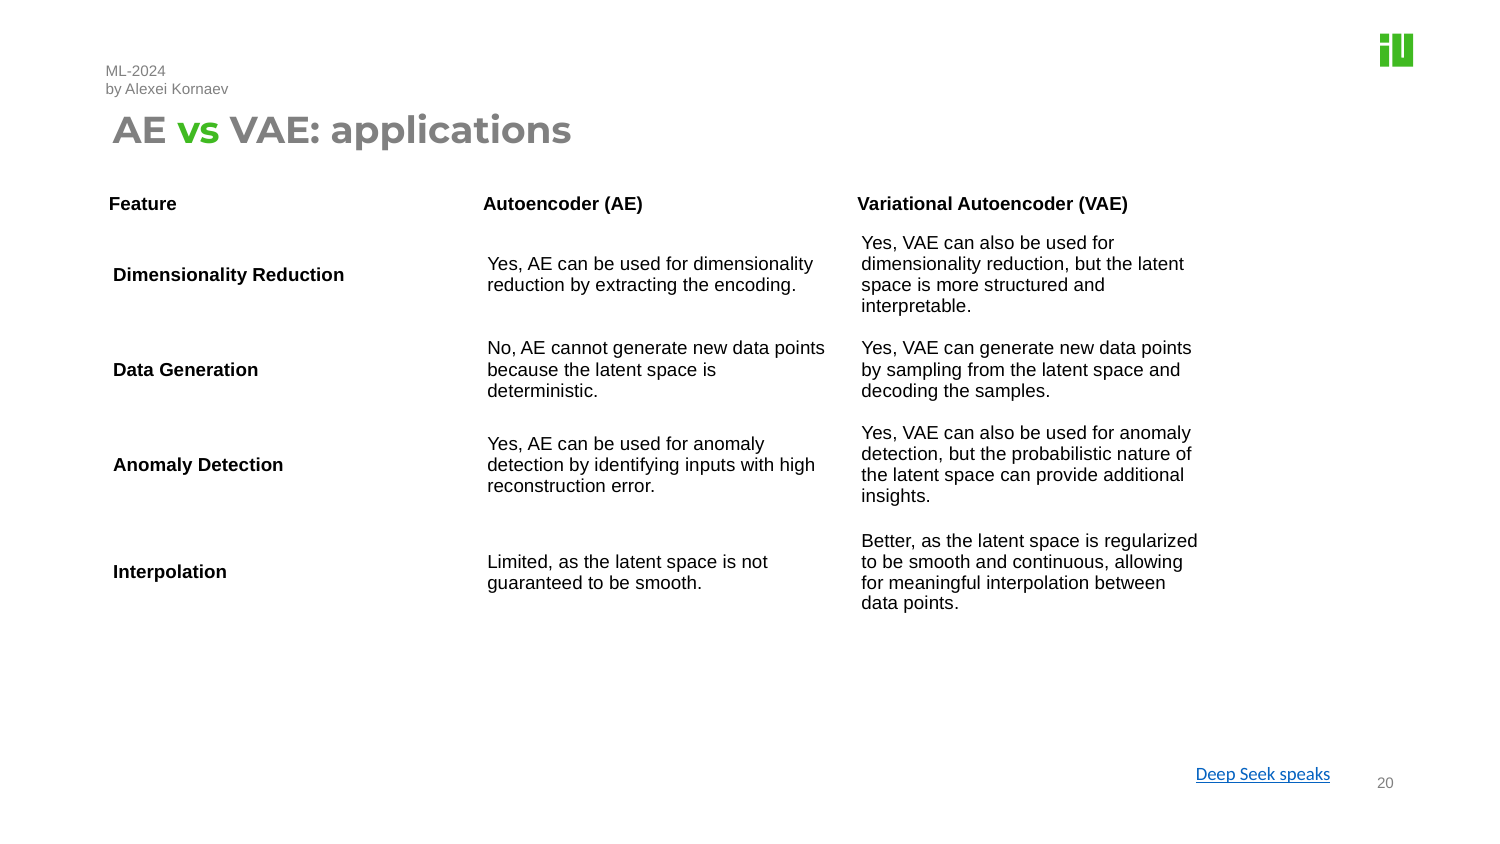

ML-2024
by Alexei Kornaev
AE vs VAE: applications
| Feature | Autoencoder (AE) | Variational Autoencoder (VAE) |
| --- | --- | --- |
| Dimensionality Reduction | Yes, AE can be used for dimensionality reduction by extracting the encoding. | Yes, VAE can also be used for dimensionality reduction, but the latent space is more structured and interpretable. |
| Data Generation | No, AE cannot generate new data points because the latent space is deterministic. | Yes, VAE can generate new data points by sampling from the latent space and decoding the samples. |
| Anomaly Detection | Yes, AE can be used for anomaly detection by identifying inputs with high reconstruction error. | Yes, VAE can also be used for anomaly detection, but the probabilistic nature of the latent space can provide additional insights. |
| Interpolation | Limited, as the latent space is not guaranteed to be smooth. | Better, as the latent space is regularized to be smooth and continuous, allowing for meaningful interpolation between data points. |
Deep Seek speaks
20